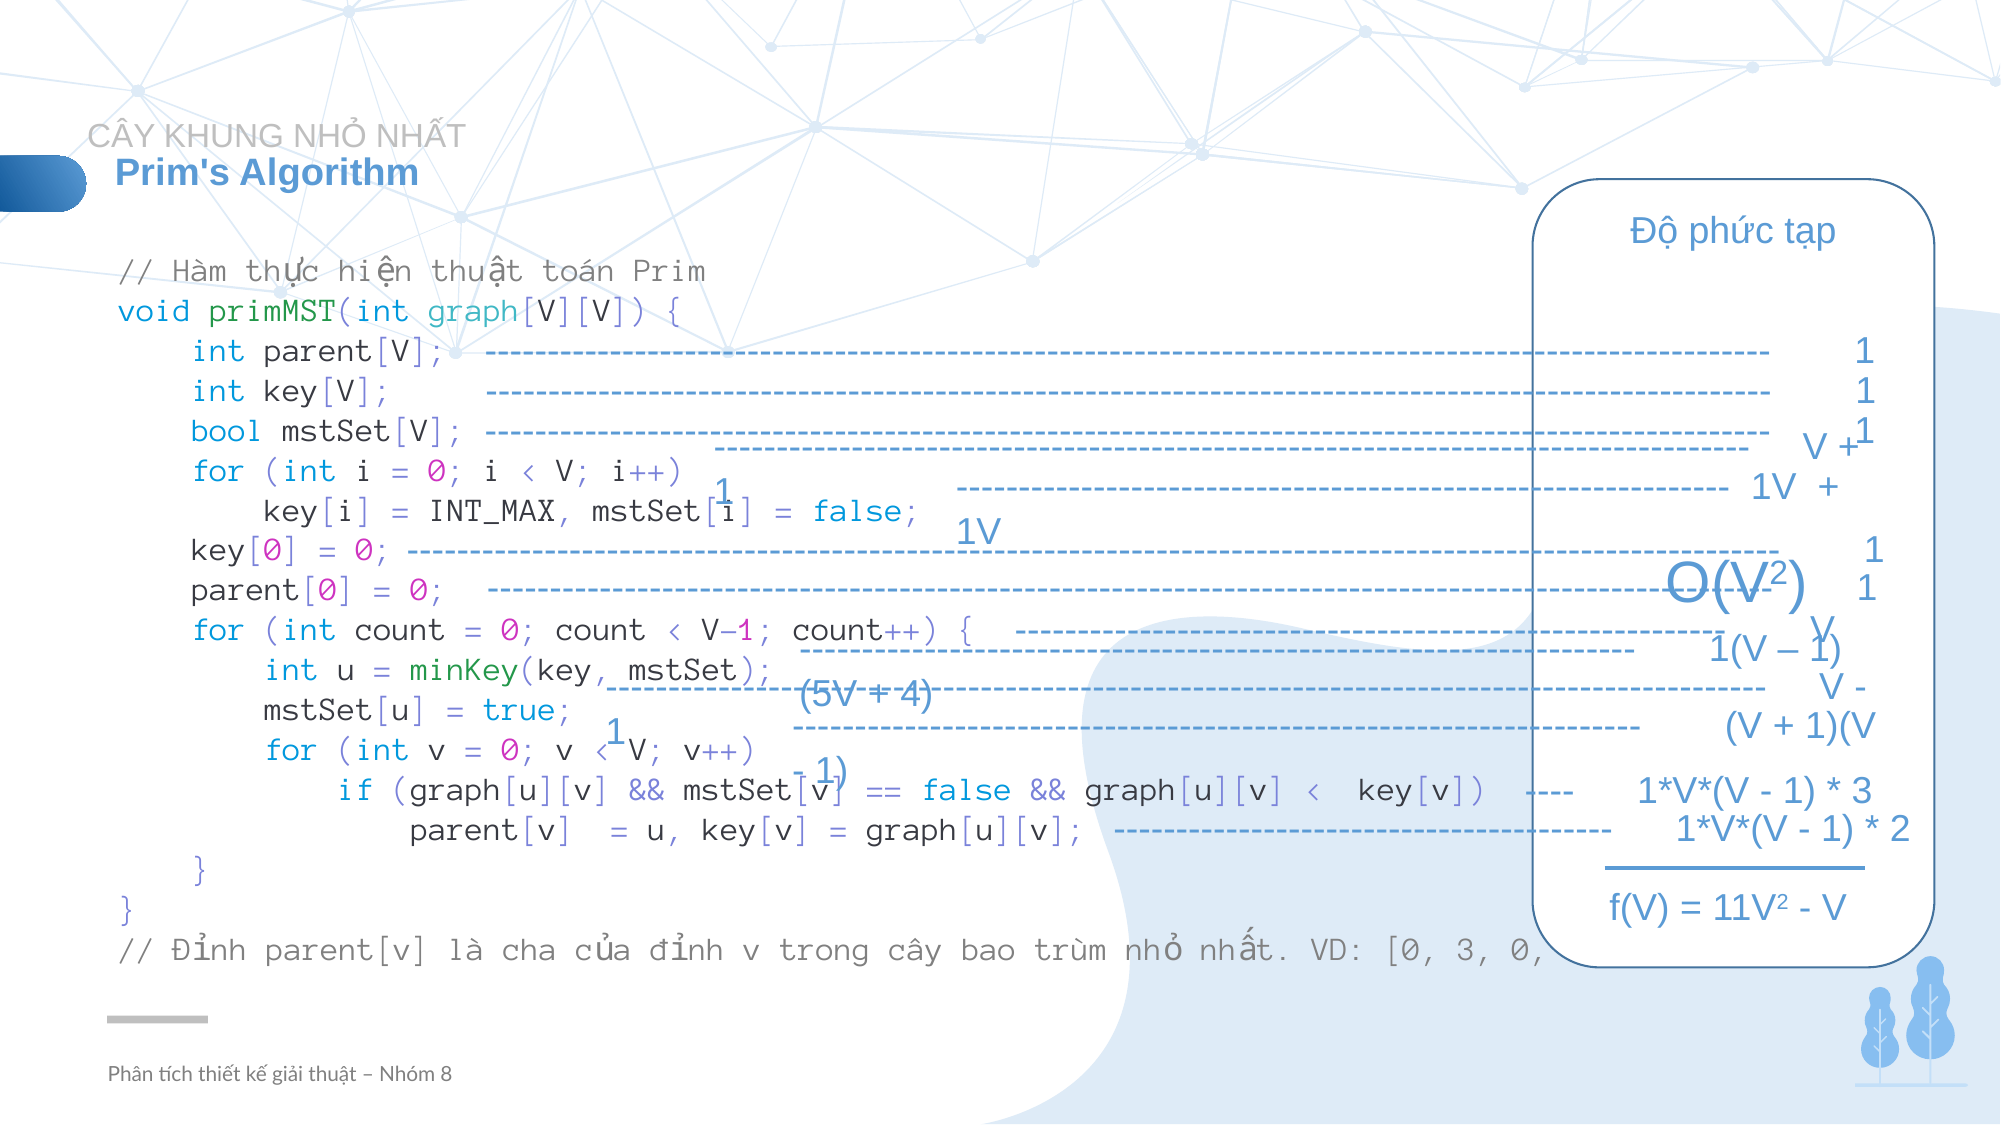

CÂY KHUNG NHỎ NHẤT
# Prim's Algorithm
Độ phức tạp
// Hàm thực hiện thuật toán Prim
void primMST(int graph[V][V]) {
    int parent[V];
    int key[V];
    bool mstSet[V];
    for (int i = 0; i < V; i++)
        key[i] = INT_MAX, mstSet[i] = false;
    key[0] = 0;
    parent[0] = 0;
    for (int count = 0; count < V-1; count++) {
        int u = minKey(key, mstSet);
        mstSet[u] = true;
        for (int v = 0; v < V; v++)
            if (graph[u][v] && mstSet[v] == false && graph[u][v] <  key[v])
                parent[v]  = u, key[v] = graph[u][v];
    }
}
// Đỉnh parent[v] là cha của đỉnh v trong cây bao trùm nhỏ nhất. VD: [0, 3, 0, 0, 1]
-------------------------------------------------------------------------------------------------------        1
-------------------------------------------------------------------------------------------------------        1
-------------------------------------------------------------------------------------------------------        1
-----------------------------------------------------------------------------------     V + 1
--------------------------------------------------------------  1V  + 1V
--------------------------------------------------------------------------------------------------------------        1
O(V2)
-------------------------------------------------------------------------------------------------------        1
---------------------------------------------------------        V
-------------------------------------------------------------------       1(V – 1)(5V + 4)
---------------------------------------------------------------------------------------------     V - 1
--------------------------------------------------------------------        (V + 1)(V - 1)
----      1*V*(V - 1) * 3
----------------------------------------      1*V*(V - 1) * 2
f(V) = 11V2 - V

Phân tích thiết kế giải thuật – Nhóm 8